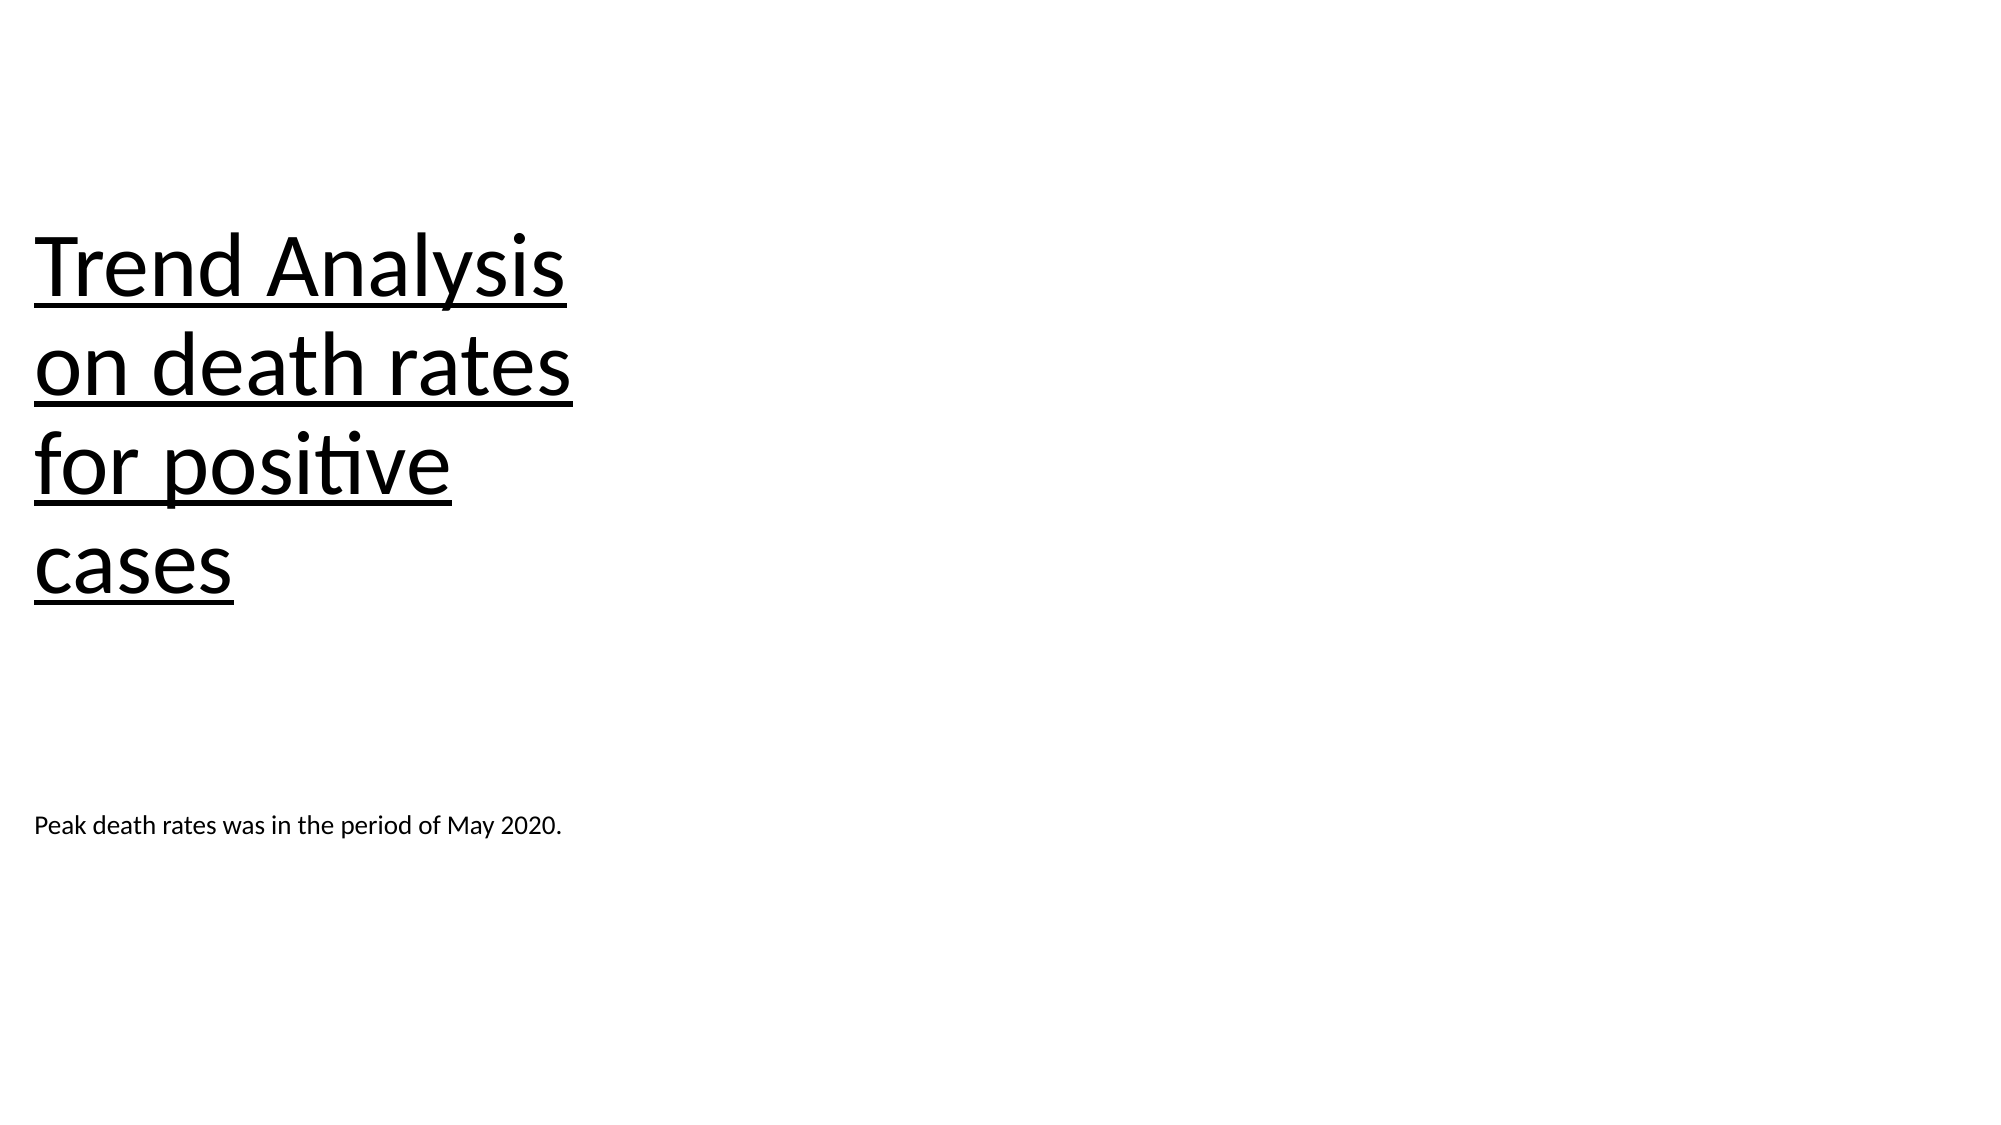

# Trend Analysis on death rates for positive cases Peak death rates was in the period of May 2020.

### Chart

| Category |
|---|